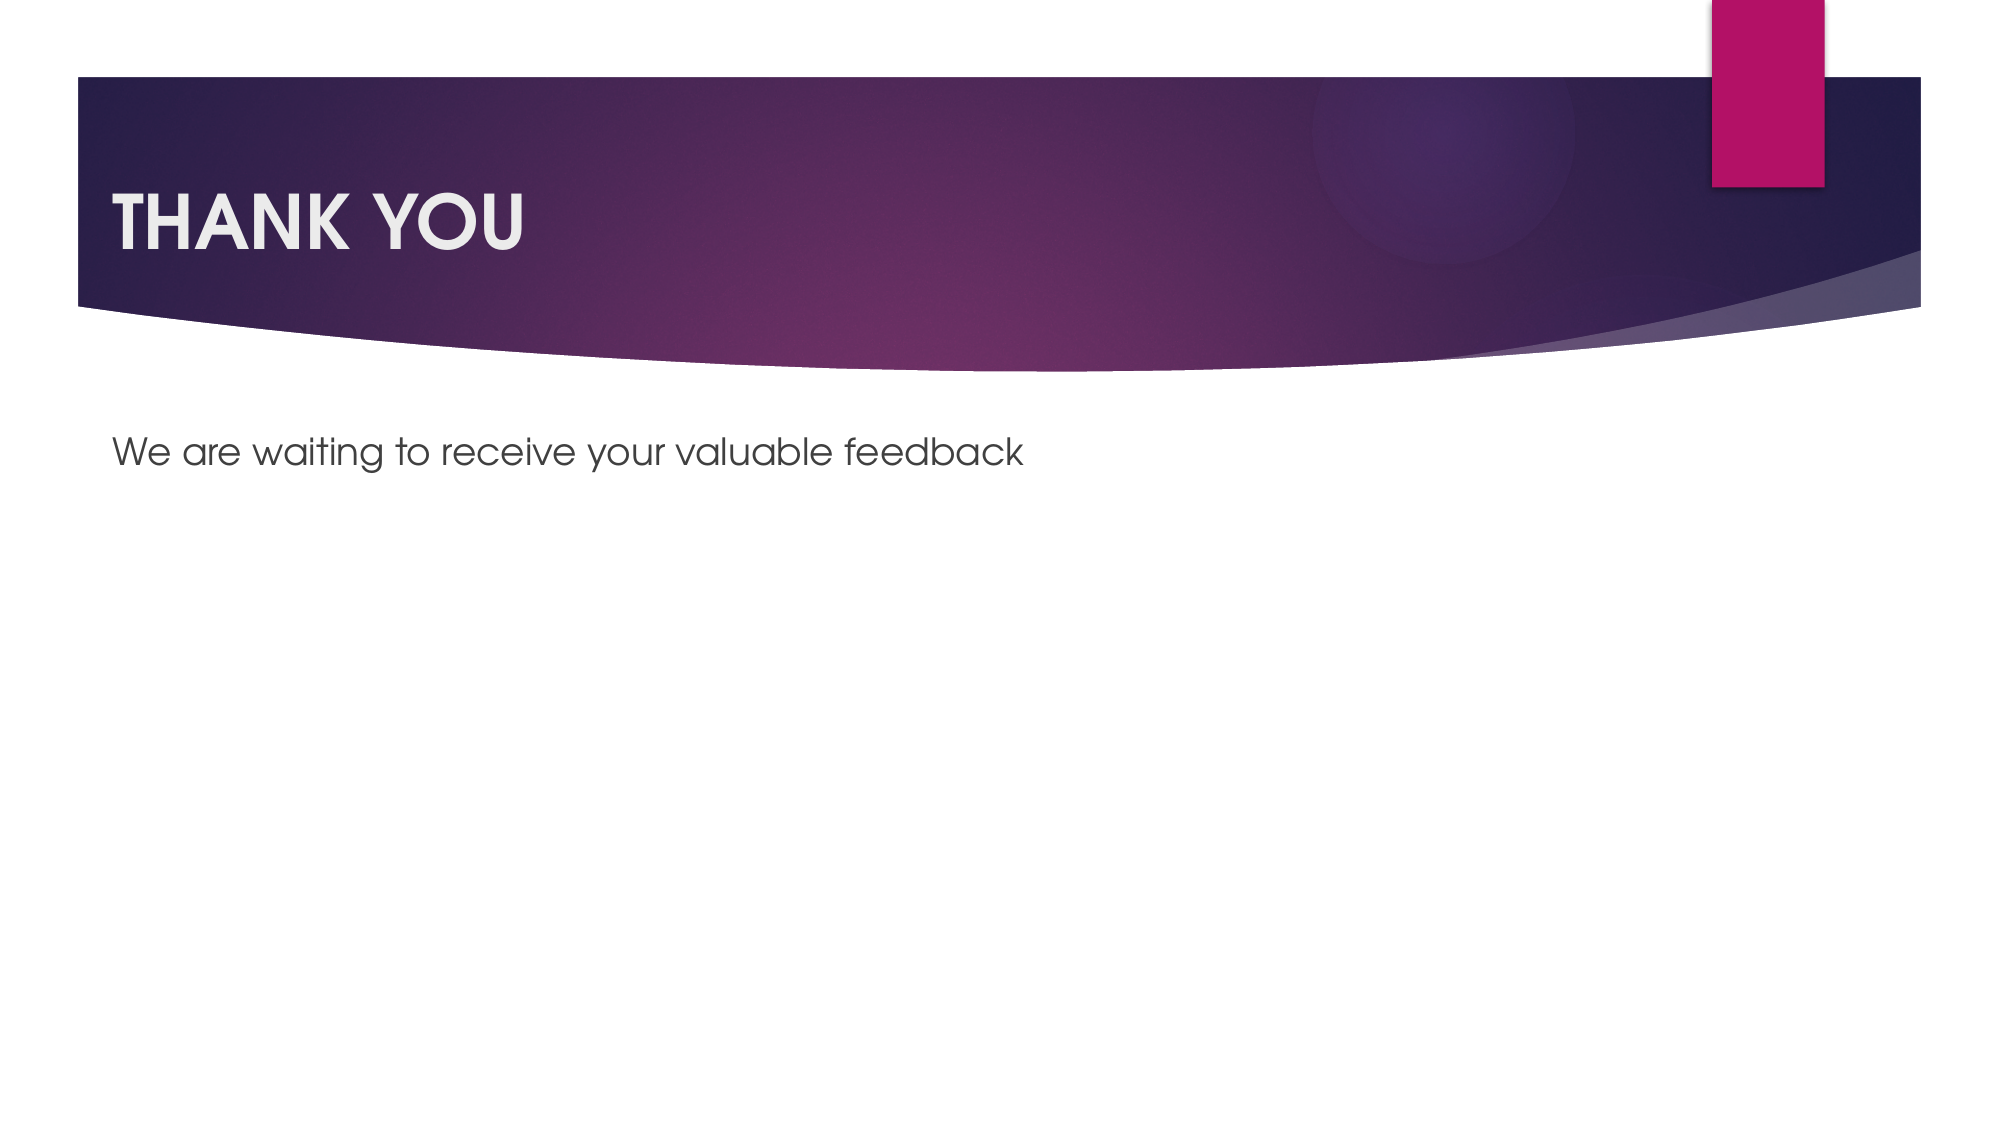

# THANK YOU

We are waiting to receive your valuable feedback